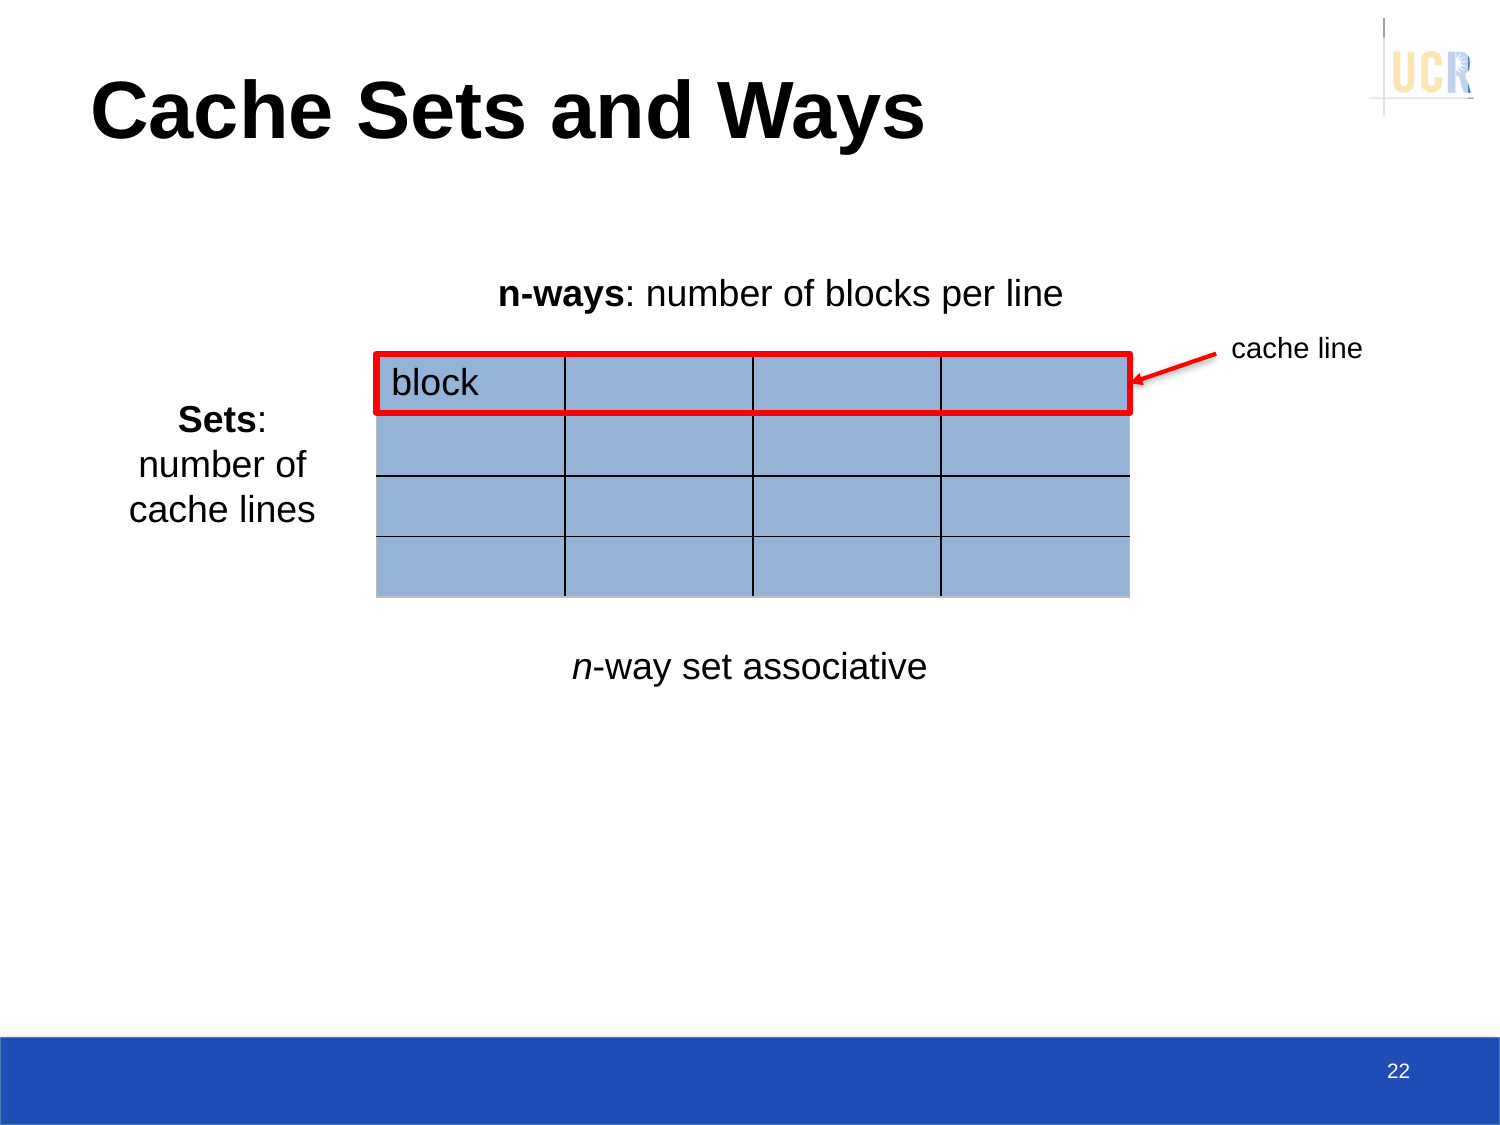

# Cache Sets and Ways
n-ways: number of blocks per line
cache line

| block |  |  |  |
| --- | --- | --- | --- |
|  |  |  |  |
|  |  |  |  |
|  |  |  |  |
Sets:
number of
cache lines
n-way set associative
22